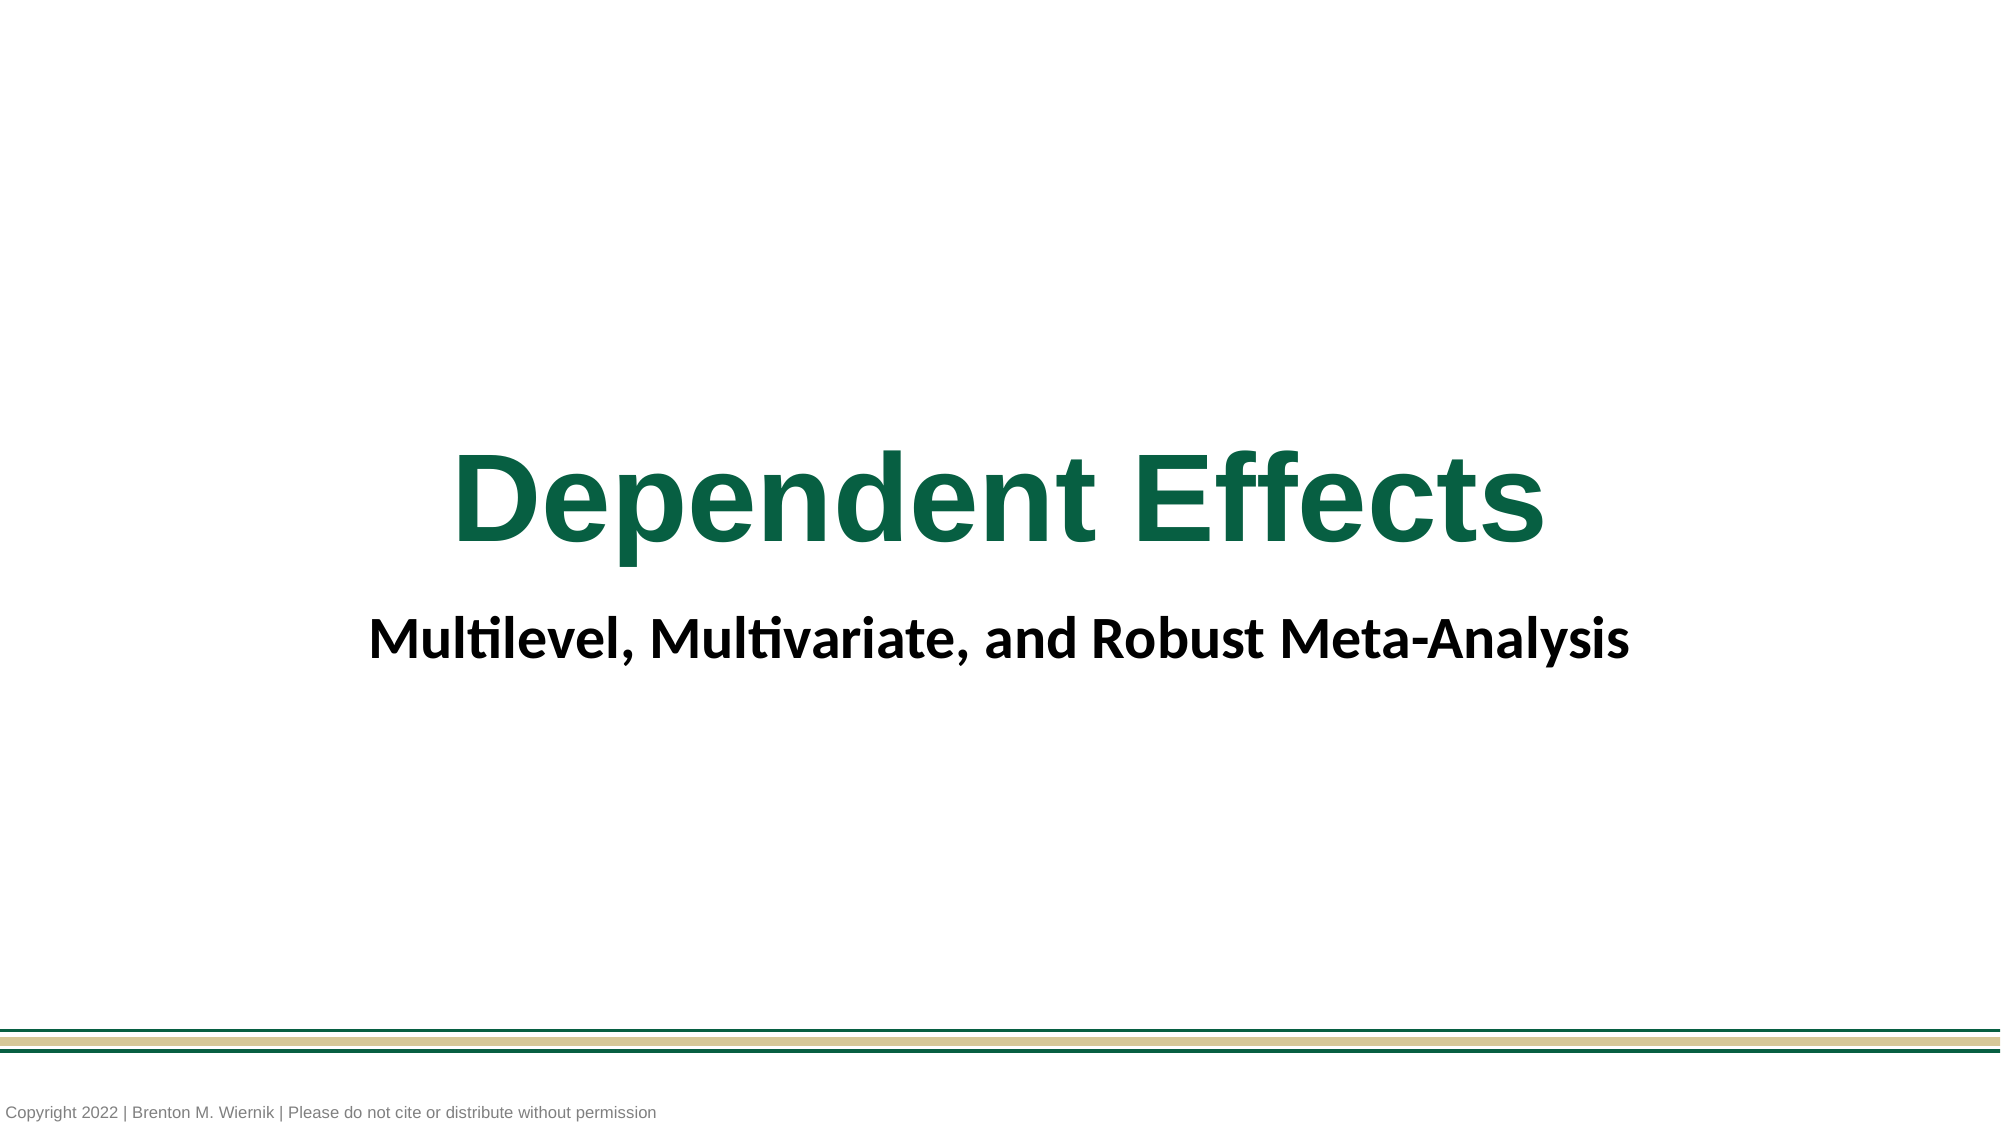

# Dependent Effects
Multilevel, Multivariate, and Robust Meta-Analysis